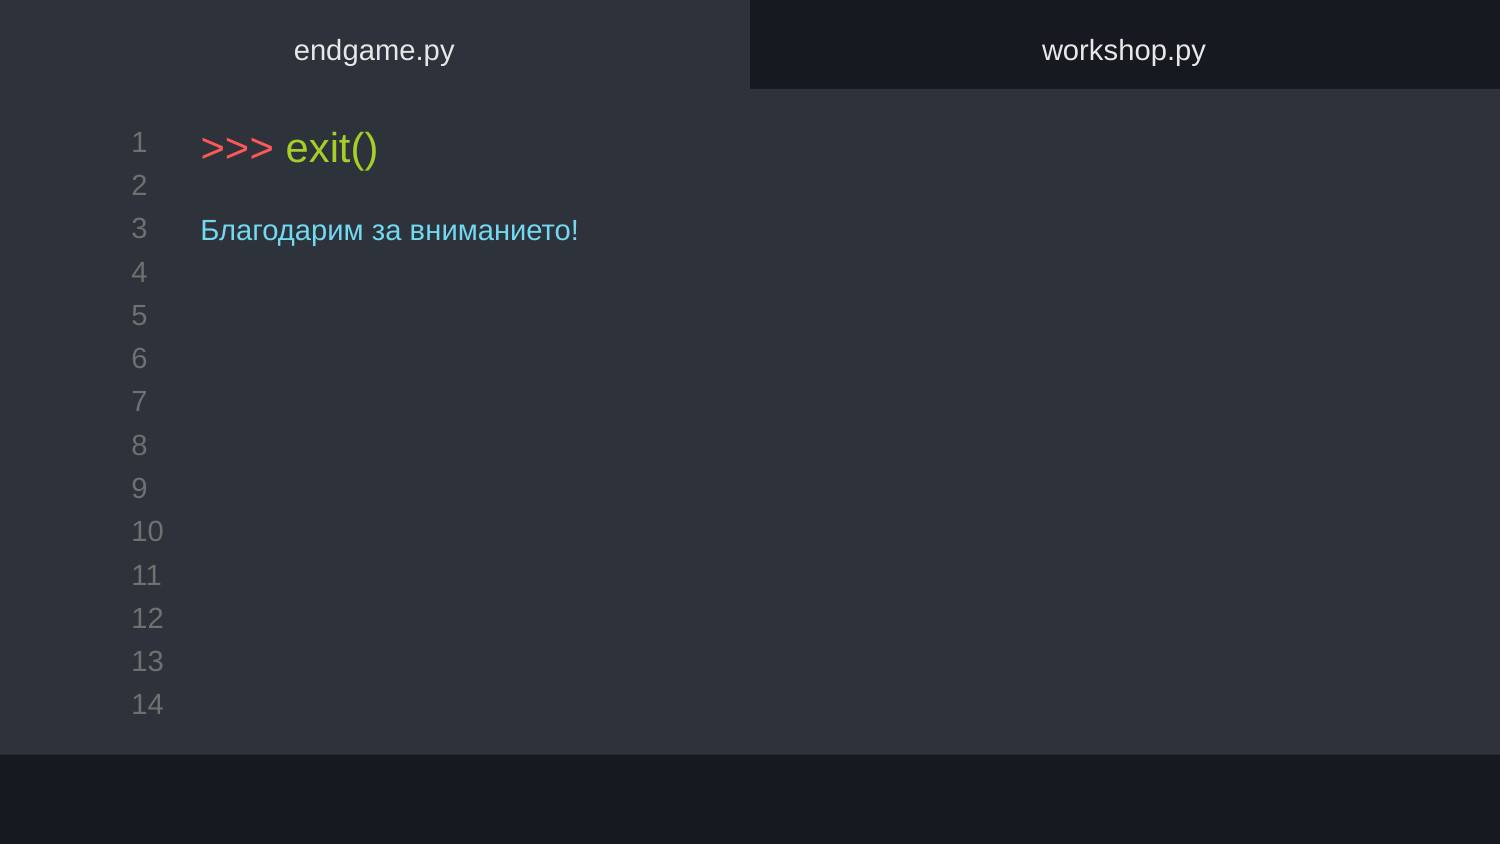

workshop.py
endgame.py
# >>> exit()
Благодарим за вниманието!